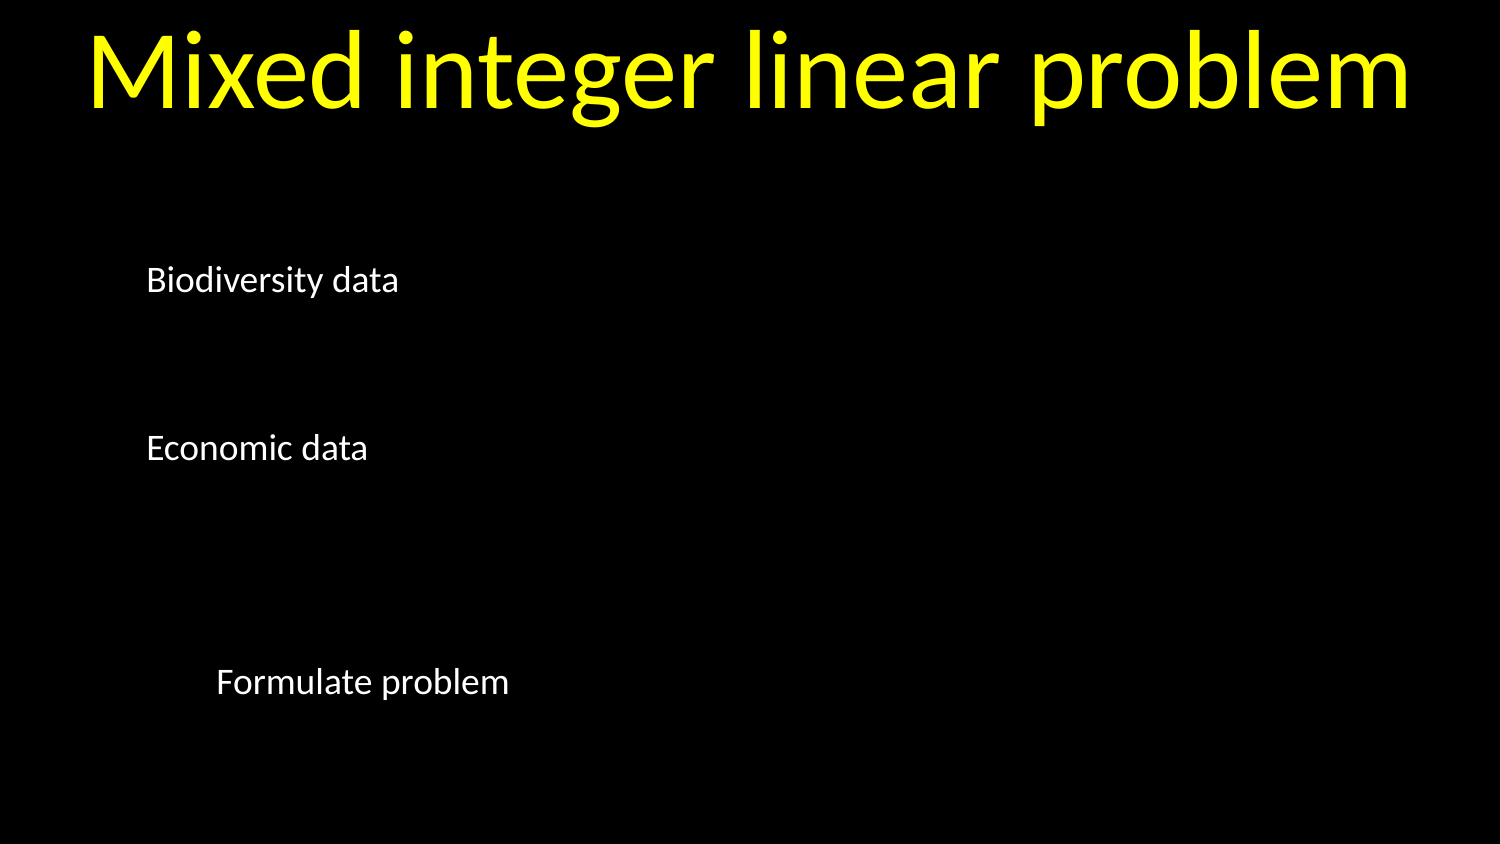

Mixed integer linear problem
Biodiversity data
Economic data
Formulate problem